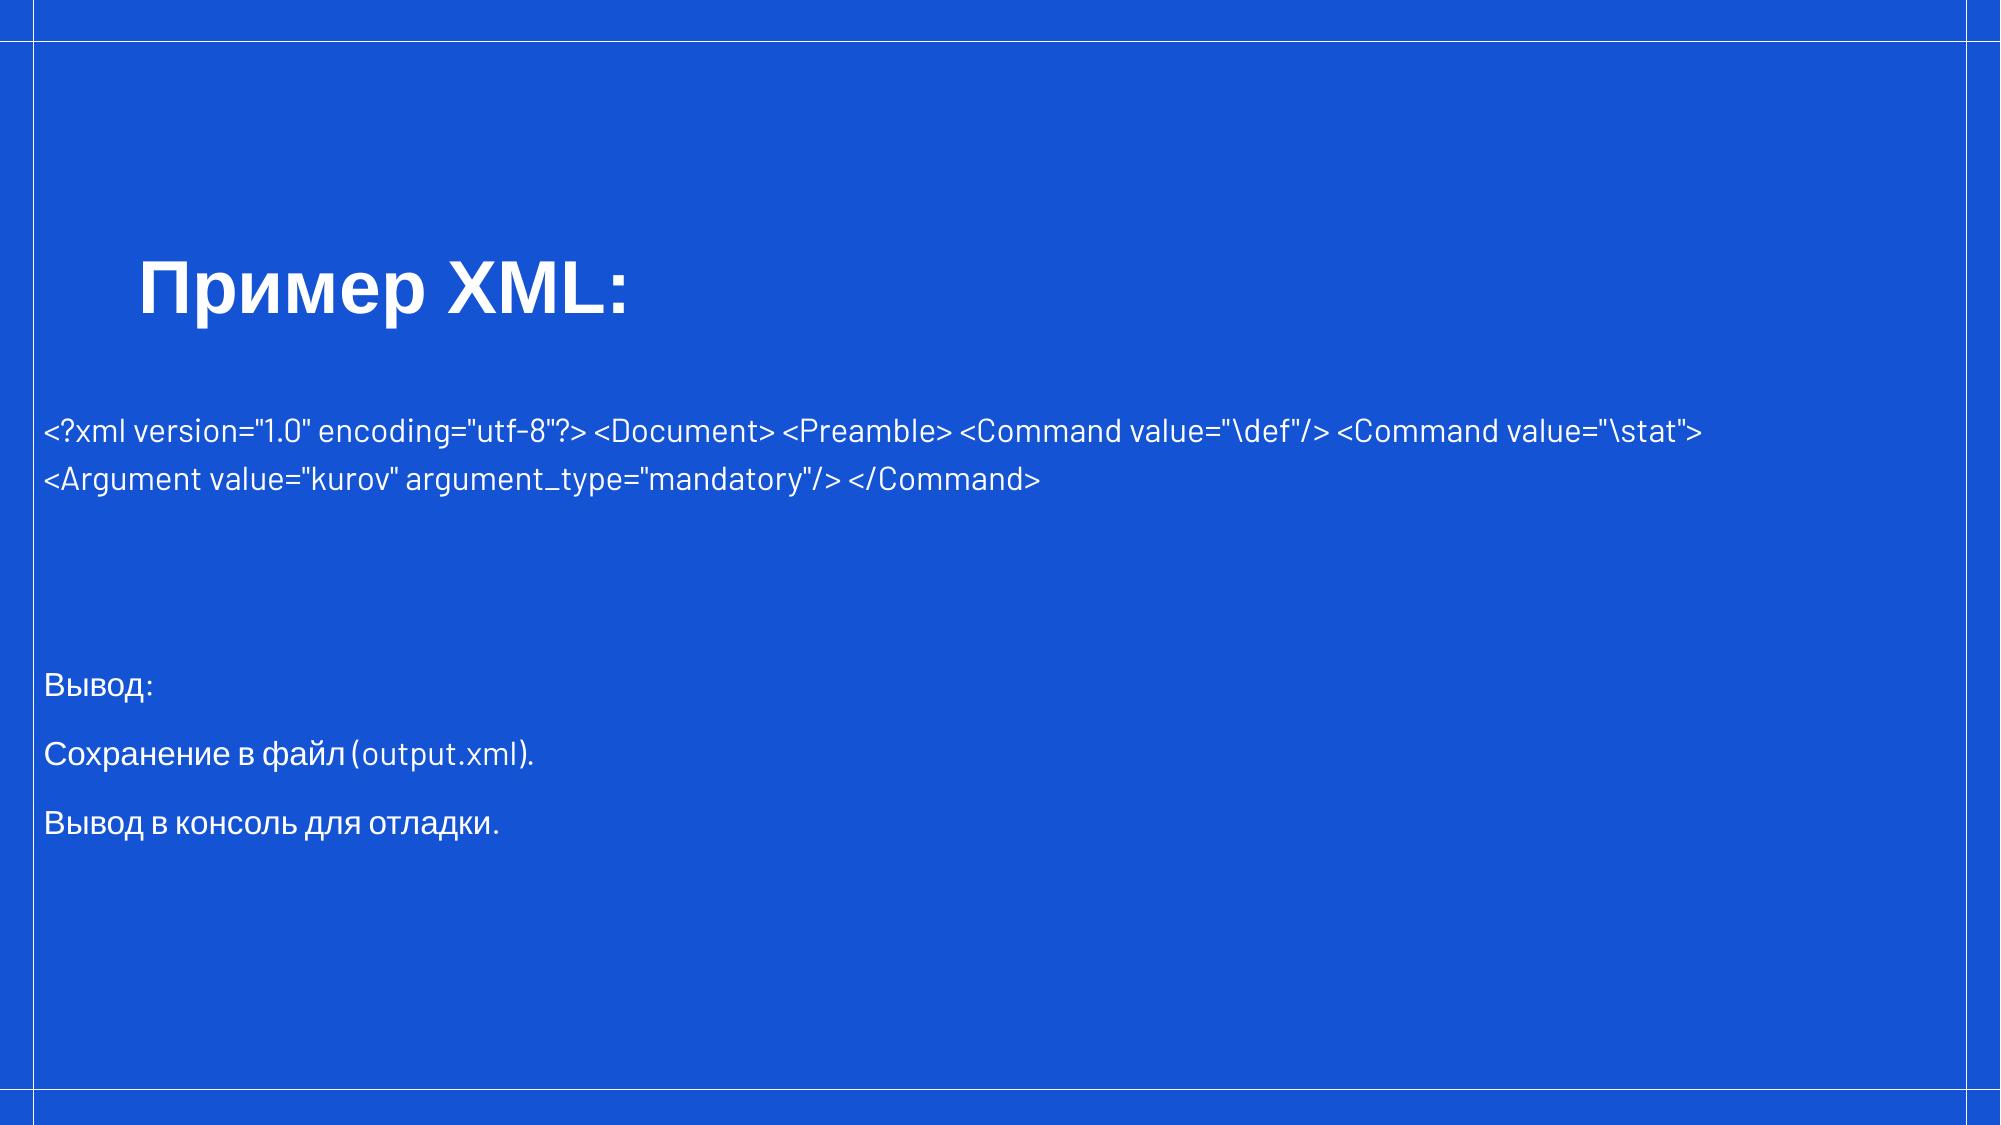

<?xml version="1.0" encoding="utf-8"?> <Document> <Preamble> <Command value="\def"/> <Command value="\stat"> <Argument value="kurov" argument_type="mandatory"/> </Command>

Вывод:
Сохранение в файл (output.xml).
Вывод в консоль для отладки.

# Пример XML: